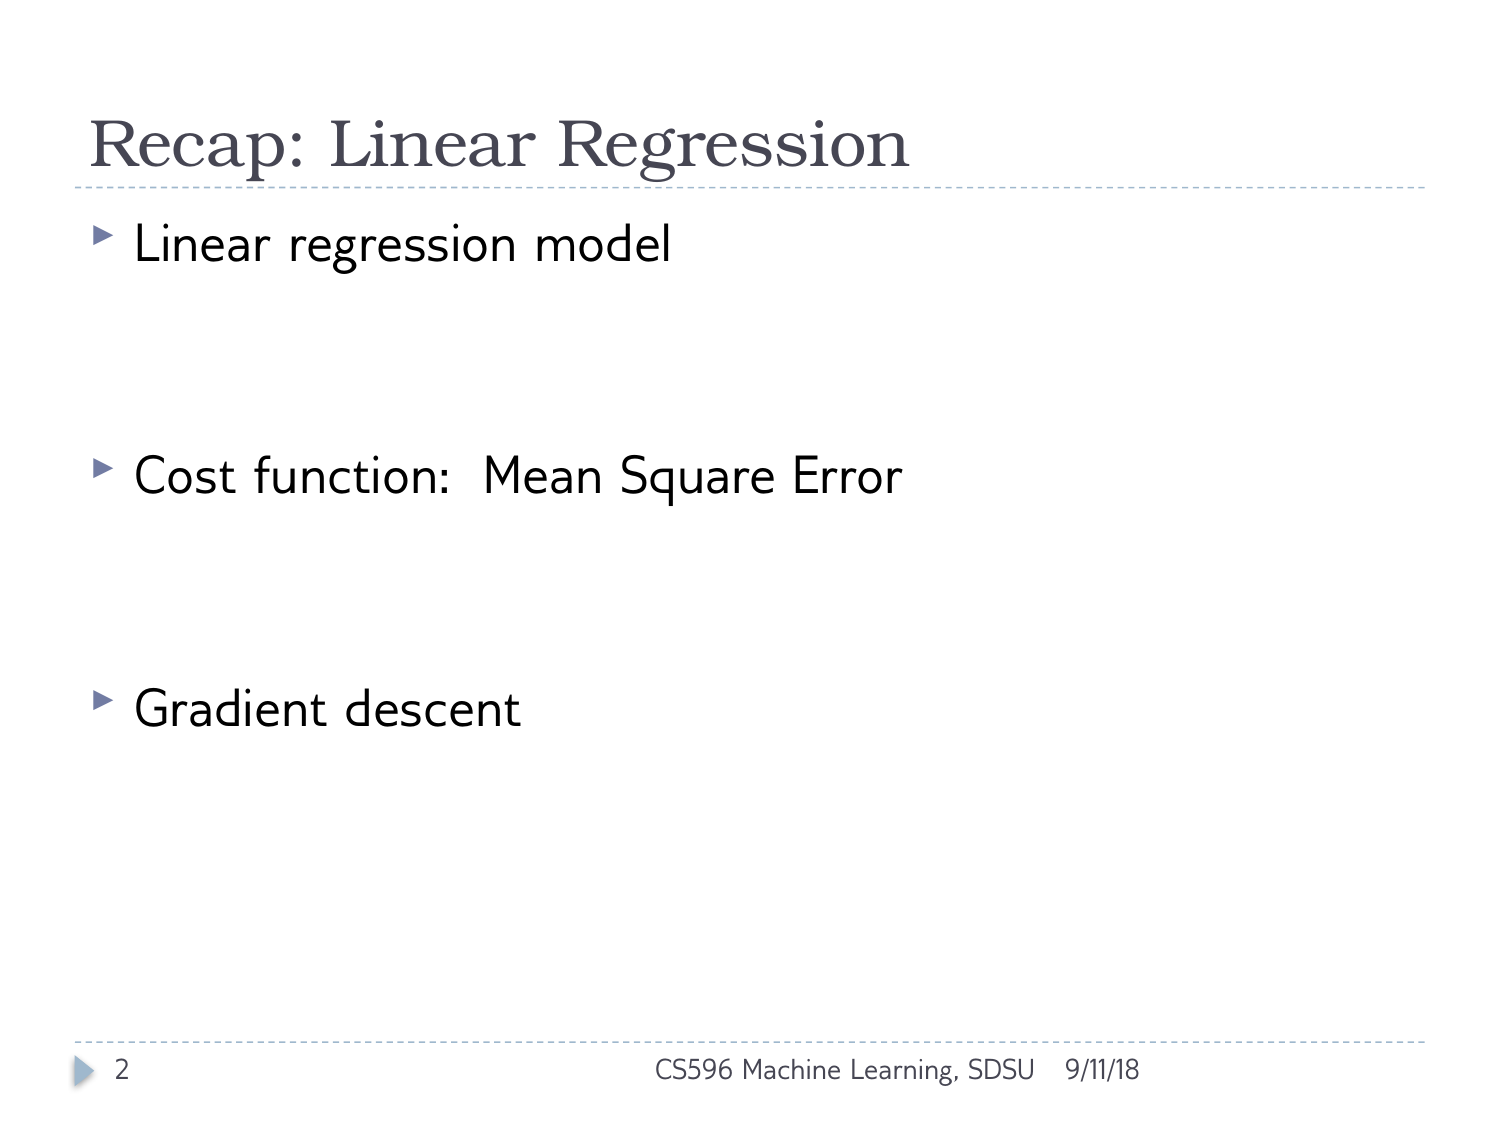

# Recap: Linear Regression
Linear regression model

Cost function:  Mean Square Error

Gradient descent
2
CS596 Machine Learning, SDSU
9/11/18